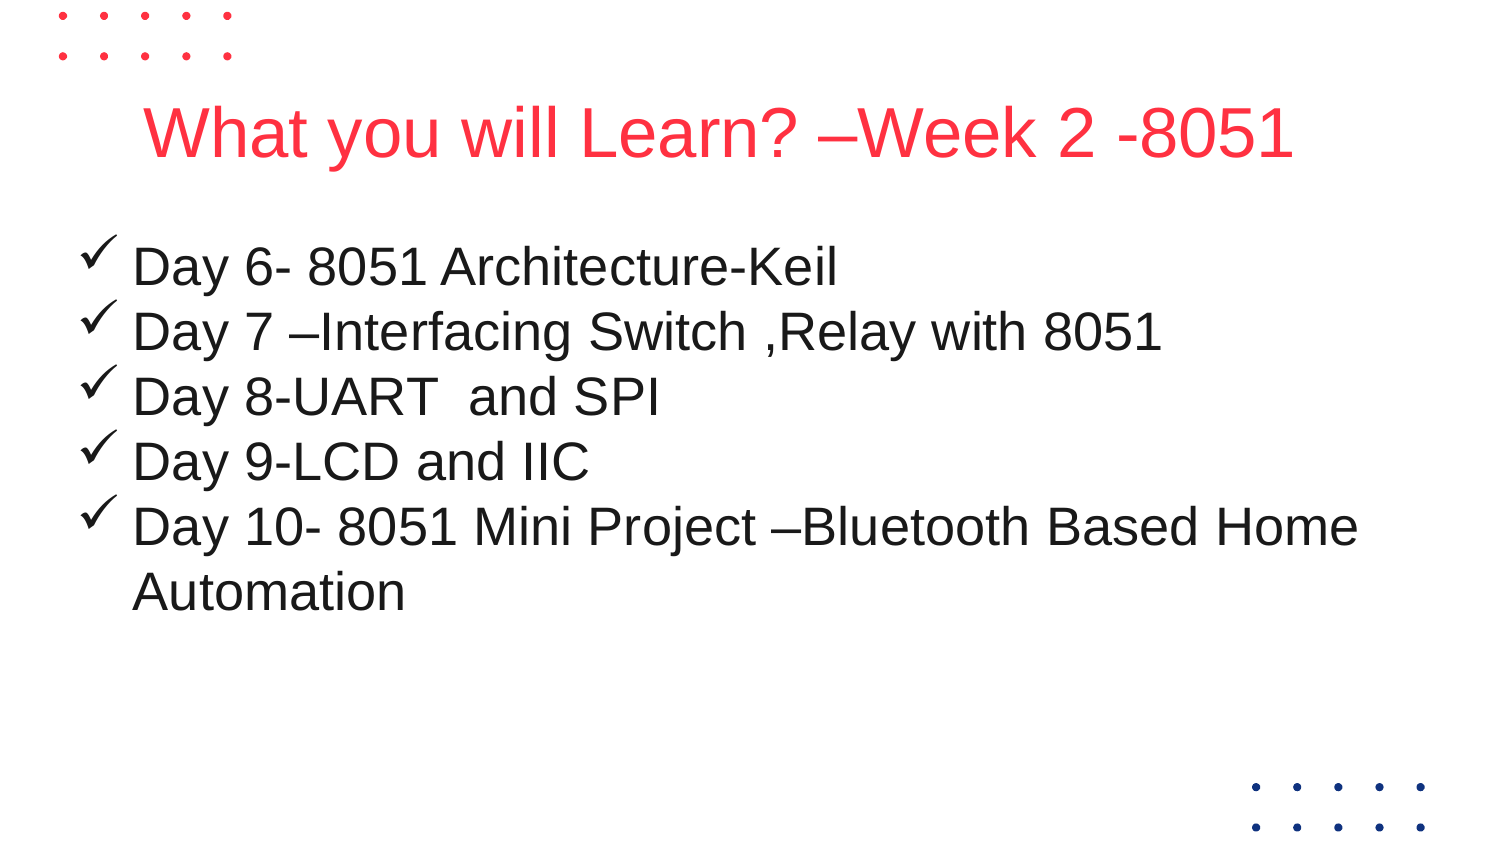

# What you will Learn? –Week 2 -8051
Day 6- 8051 Architecture-Keil
Day 7 –Interfacing Switch ,Relay with 8051
Day 8-UART  and SPI
Day 9-LCD and IIC
Day 10- 8051 Mini Project –Bluetooth Based Home Automation